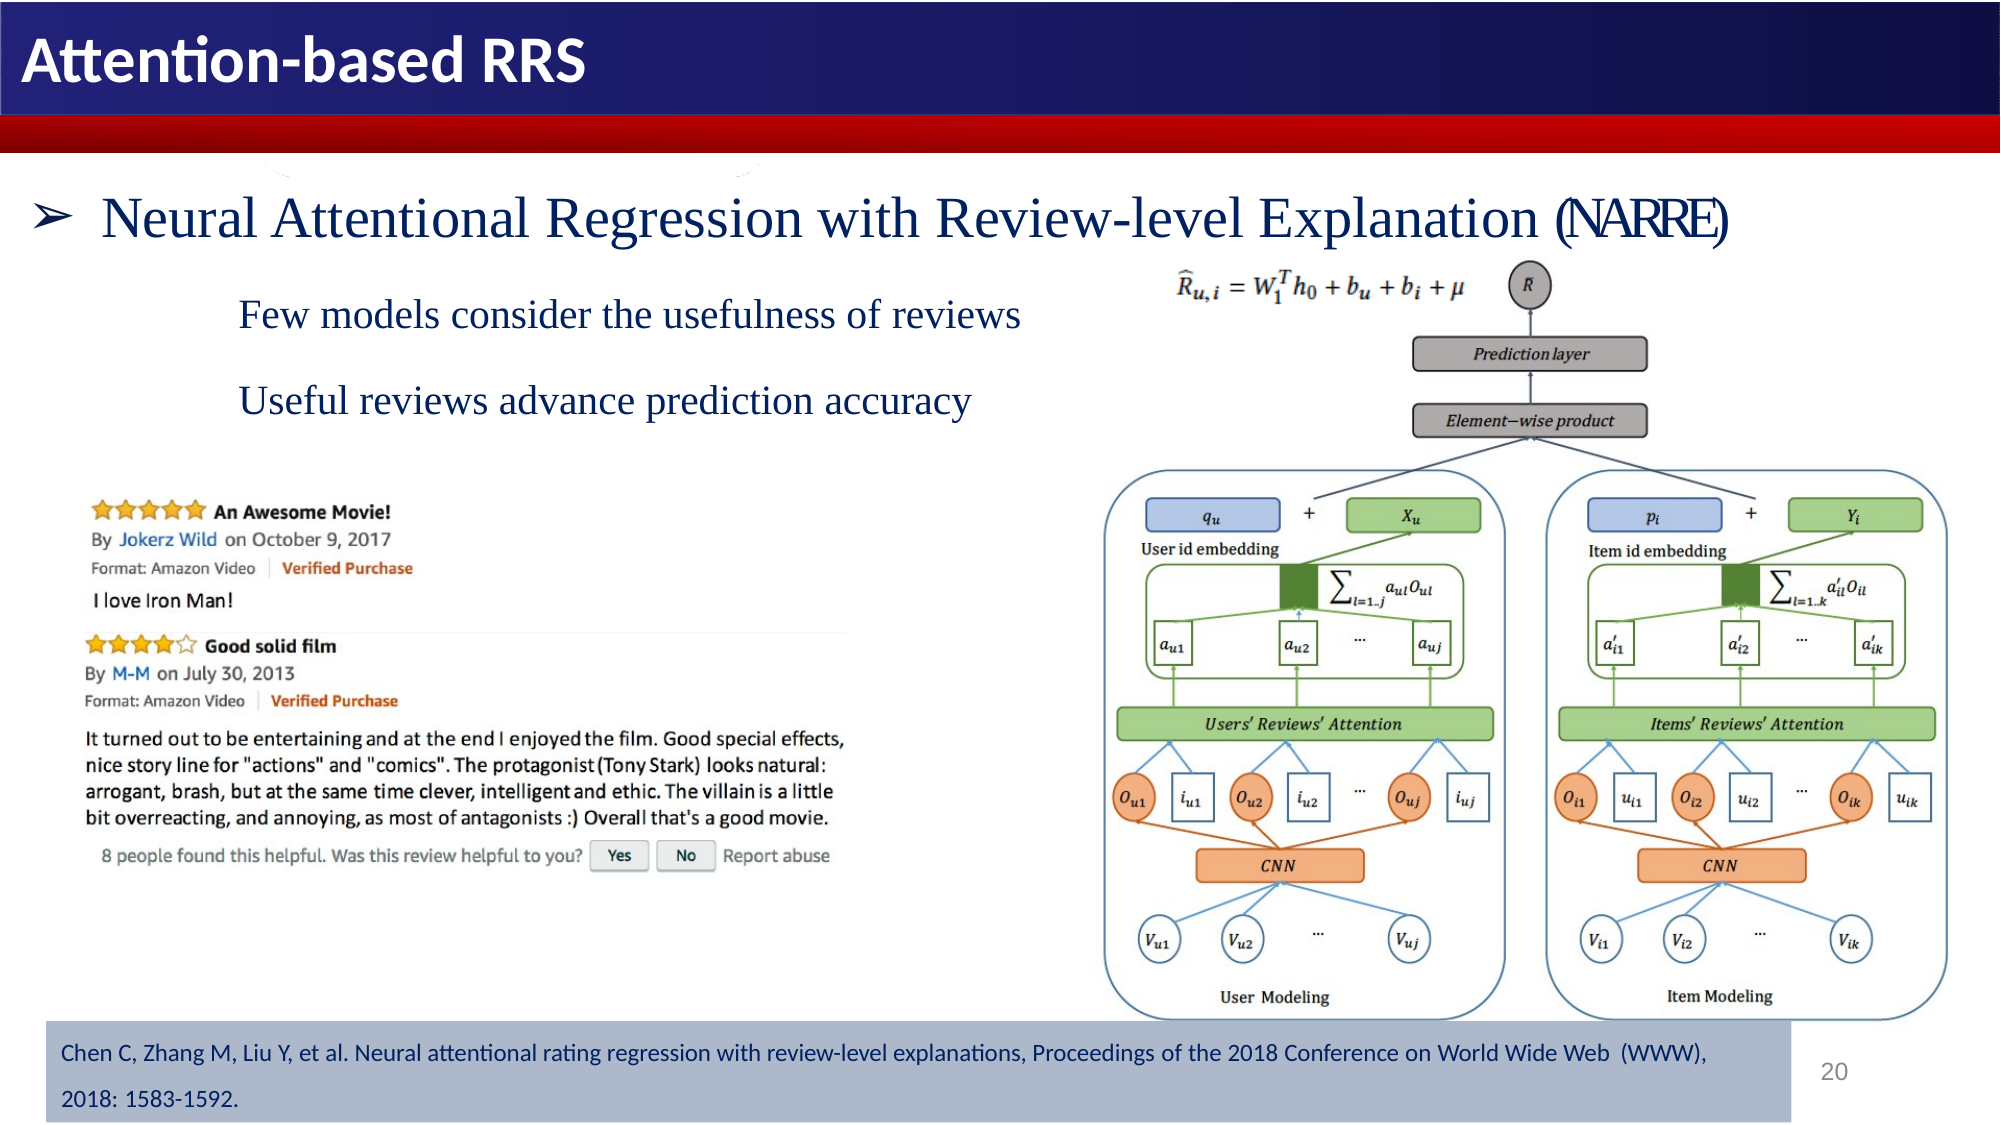

# Attention-based RRS
Neural Attentional Regression with Review-level Explanation (NARRE)
	Few models consider the usefulness of reviews
	Useful reviews advance prediction accuracy

Chen C, Zhang M, Liu Y, et al. Neural attentional rating regression with review-level explanations, Proceedings of the 2018 Conference on World Wide Web (WWW),
2018: 1583-1592.
20